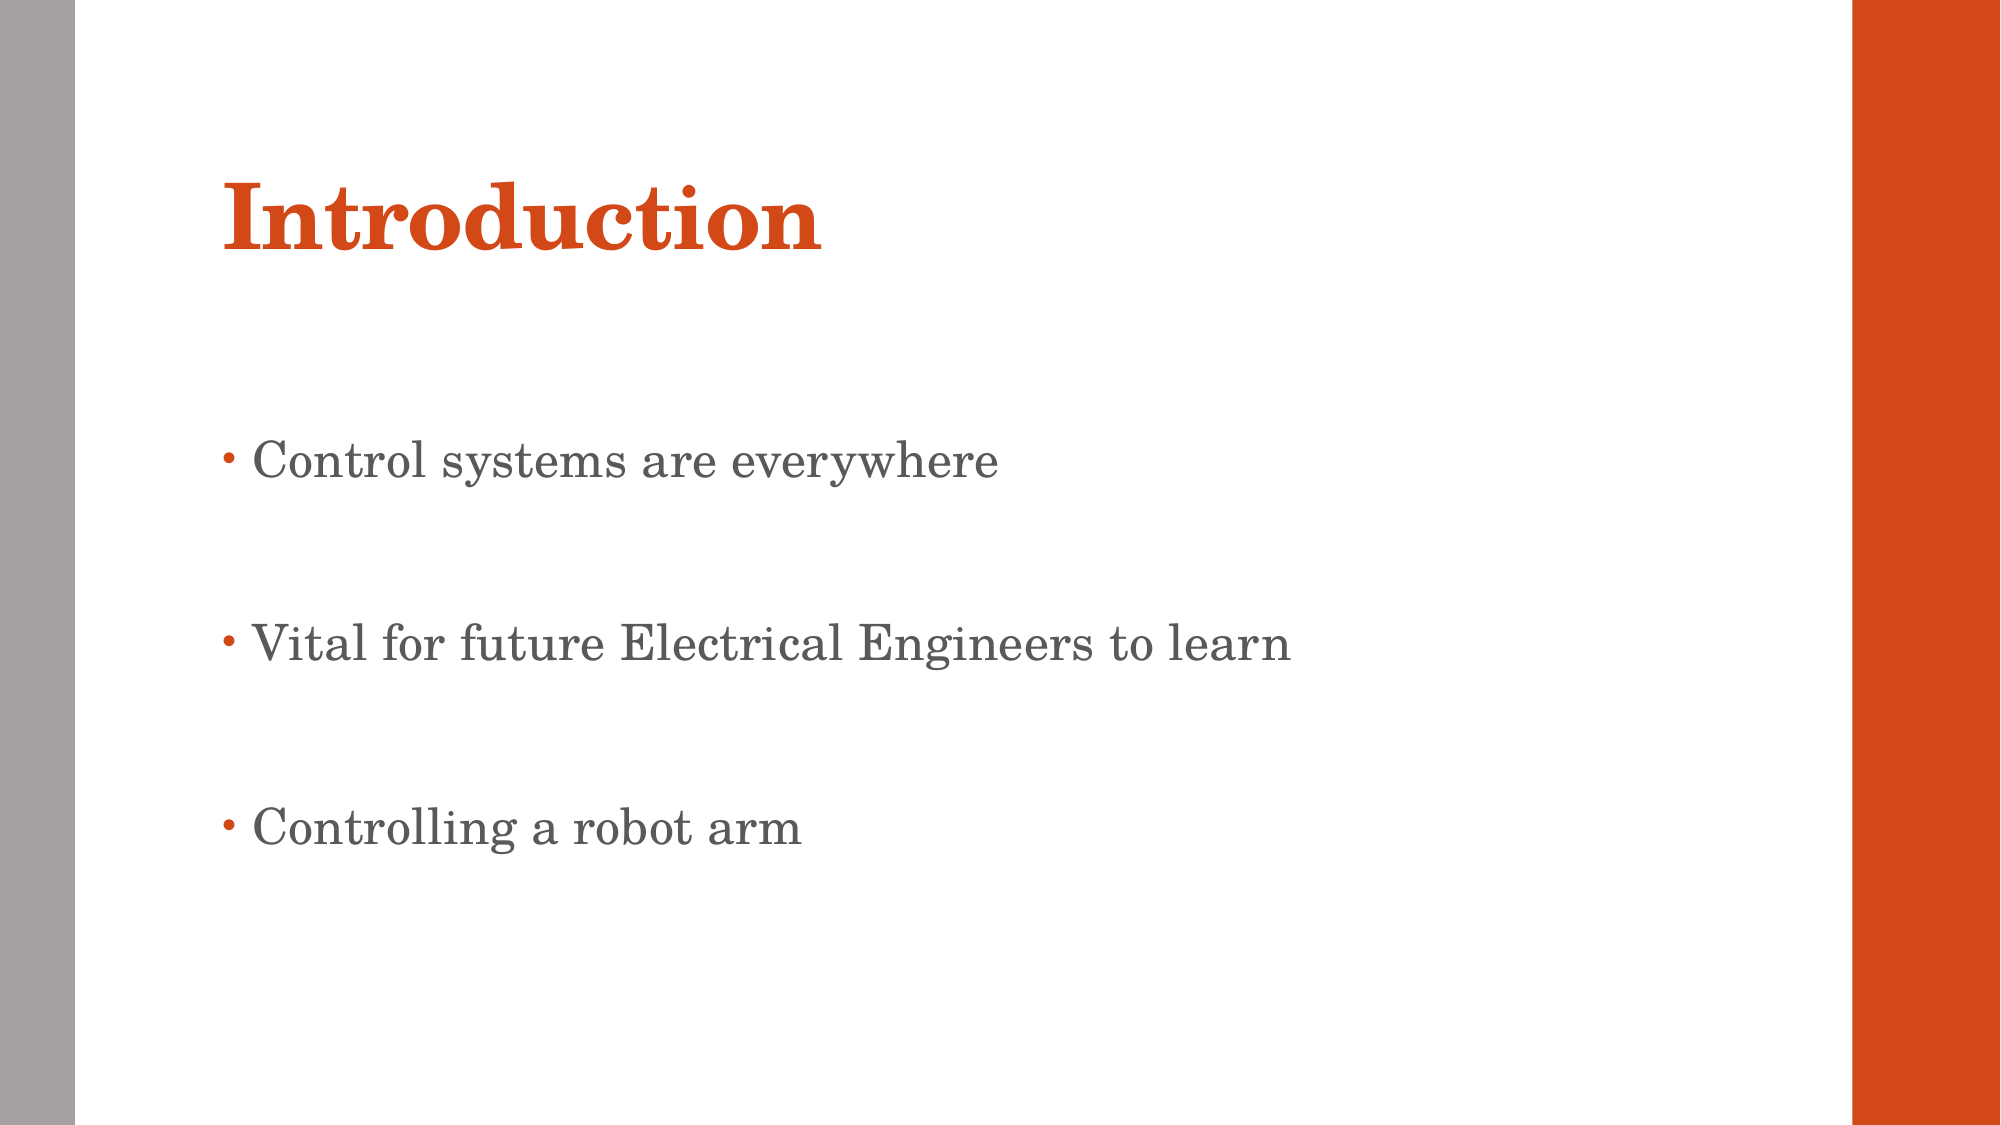

# Introduction
Control systems are everywhere
Vital for future Electrical Engineers to learn
Controlling a robot arm